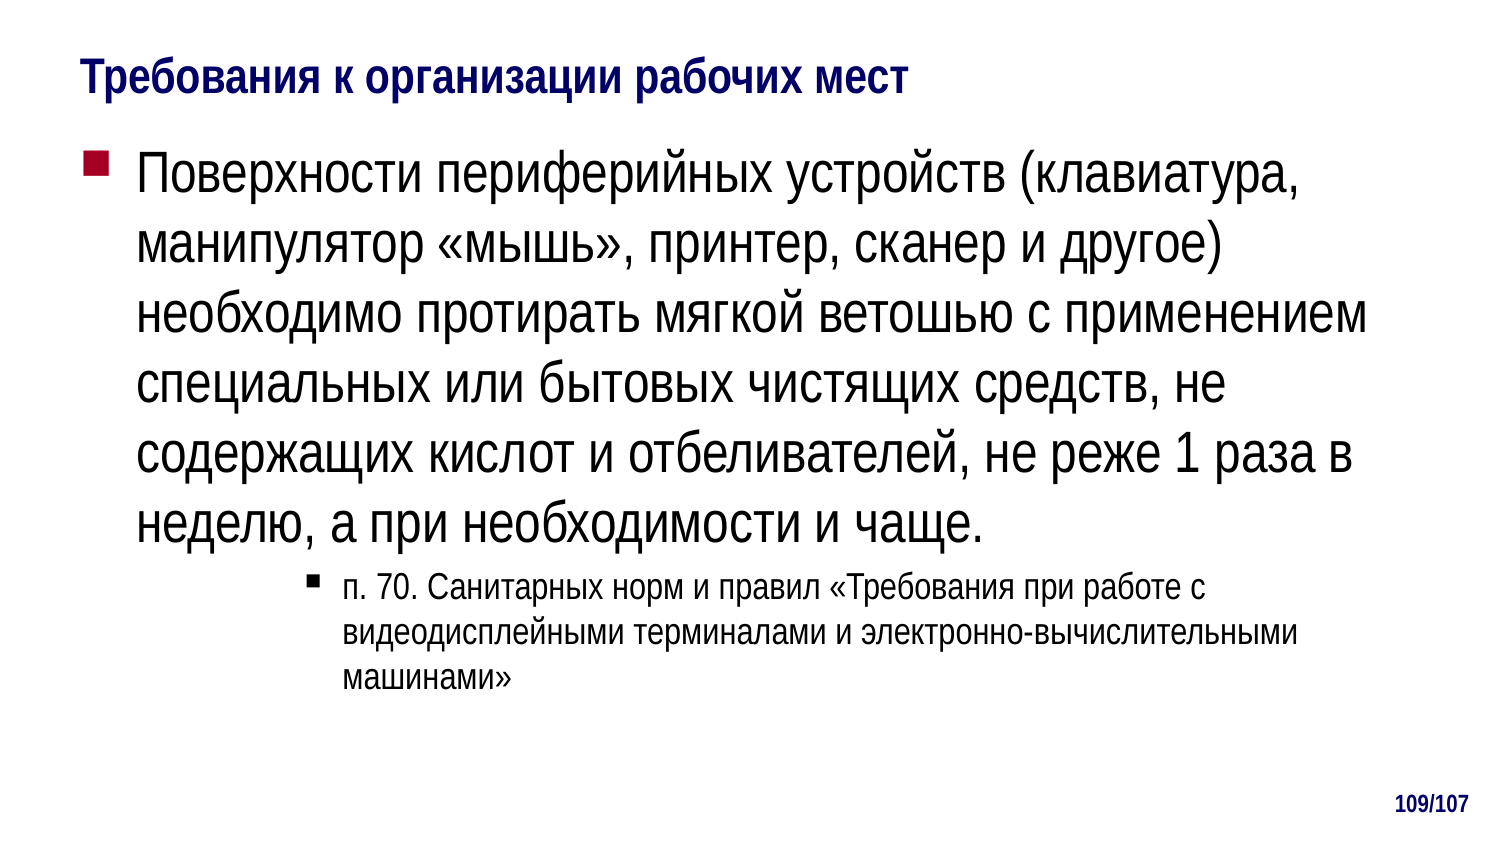

# Требования к организации рабочих мест
Поверхности периферийных устройств (клавиатура, манипулятор «мышь», принтер, сканер и другое) необходимо протирать мягкой ветошью с применением специальных или бытовых чистящих средств, не содержащих кислот и отбеливателей, не реже 1 раза в неделю, а при необходимости и чаще.
п. 70. Санитарных норм и правил «Требования при работе с видеодисплейными терминалами и электронно-вычислительными машинами»